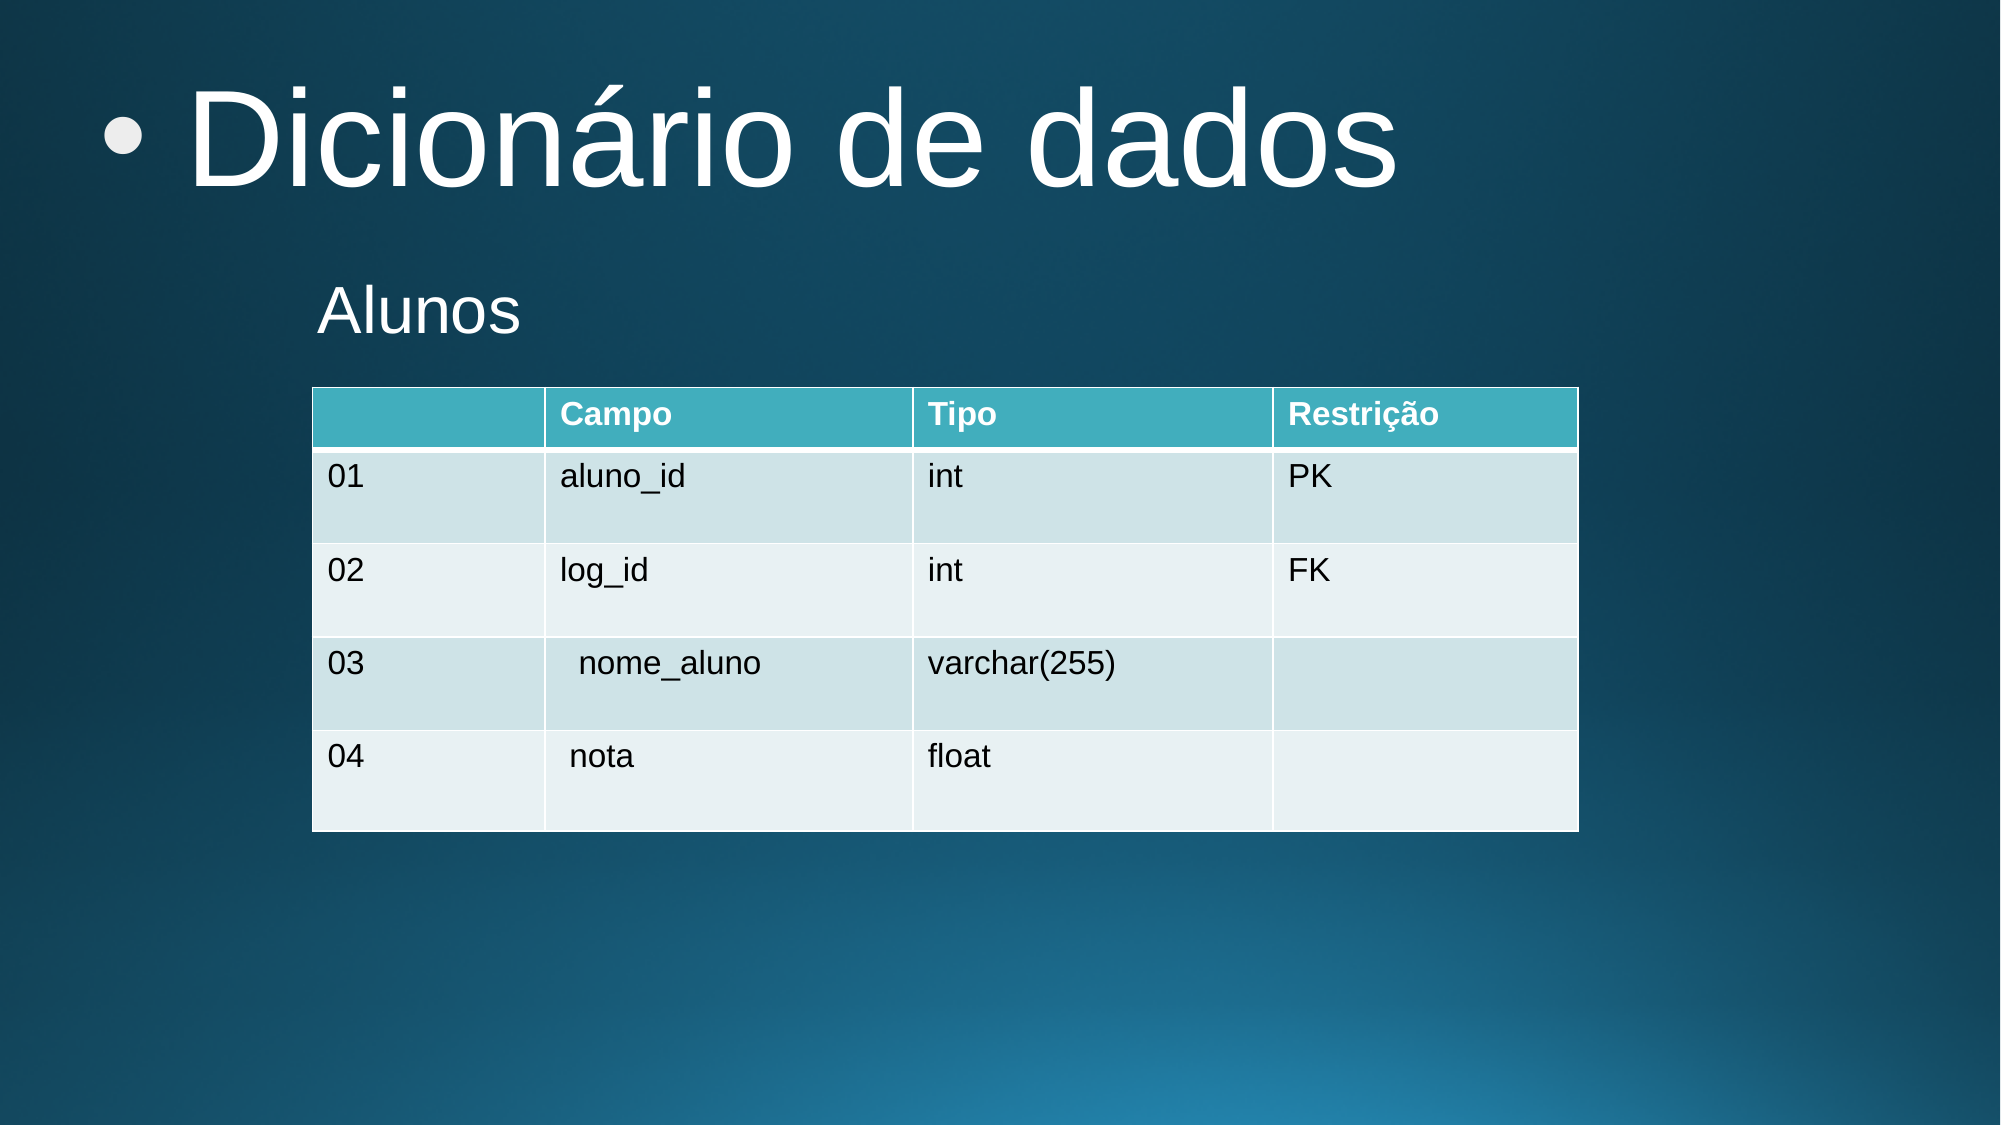

# Dicionário de dados
Alunos
|  | Campo | Tipo | Restrição |
| --- | --- | --- | --- |
| 01 | aluno\_id | int | PK |
| 02 | log\_id | int | FK |
| 03 | nome\_aluno | varchar(255) |  |
| 04 | nota | float |  |